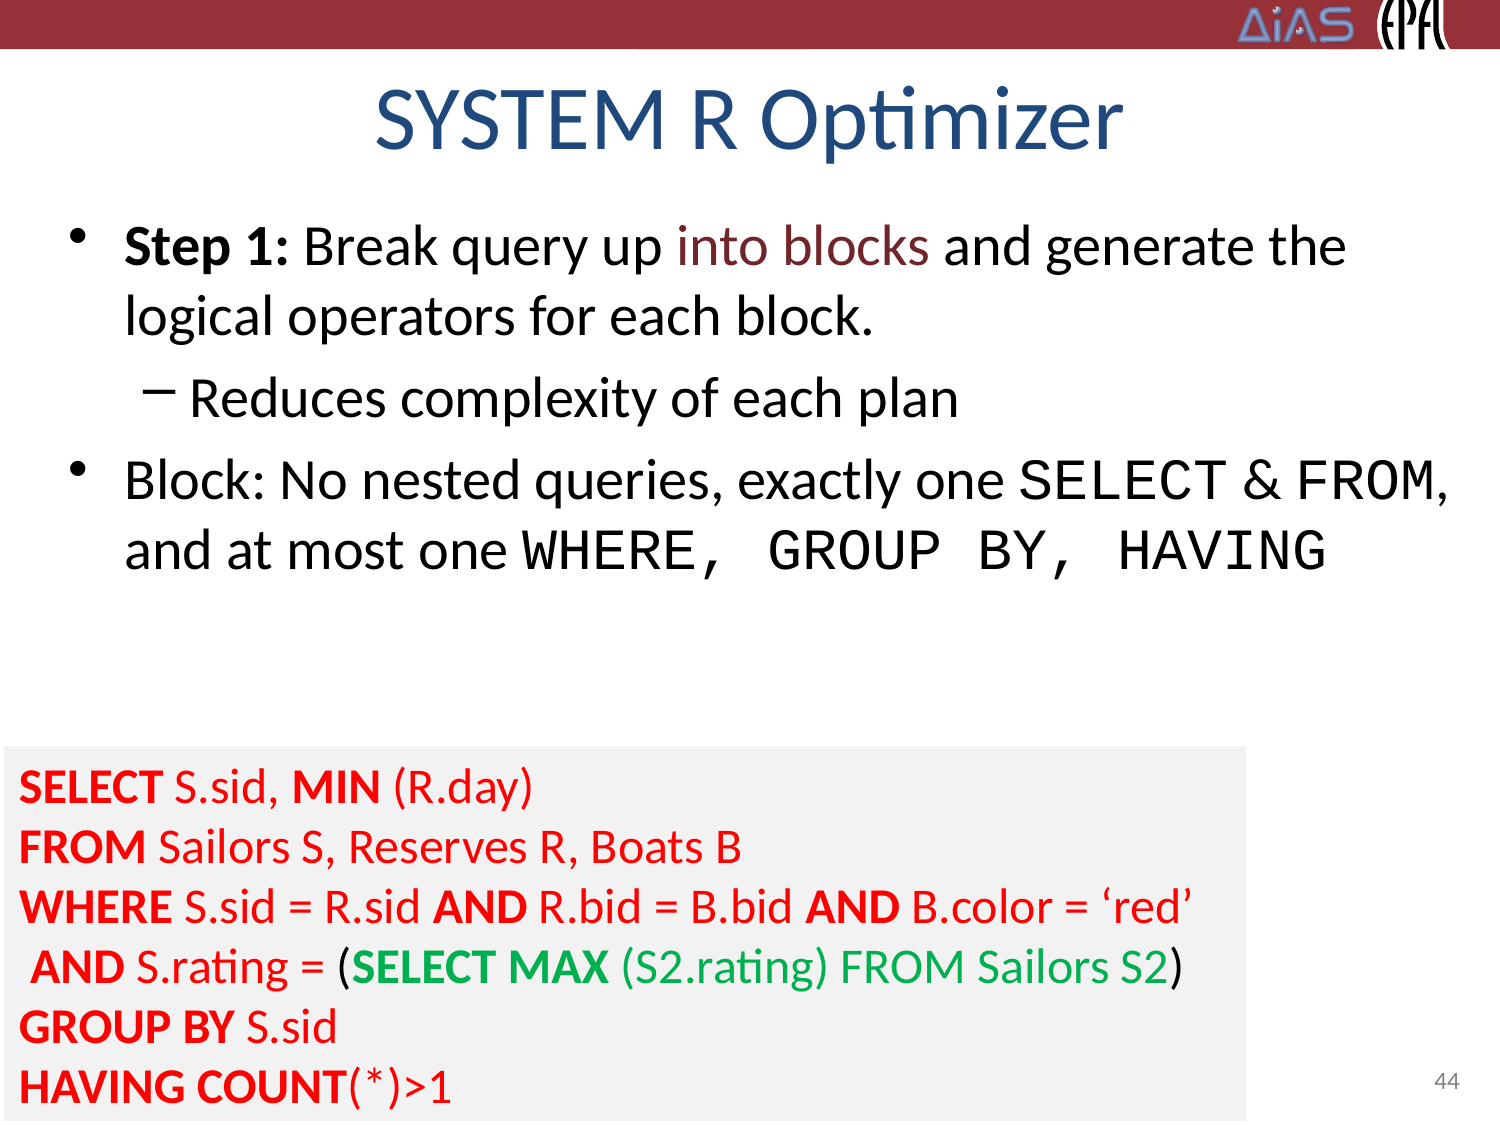

# SYSTEM R Optimizer
Step 1: Break query up into blocks and generate the logical operators for each block.
Reduces complexity of each plan
Block: No nested queries, exactly one SELECT & FROM, and at most one WHERE, GROUP BY, HAVING
SELECT S.sid, MIN (R.day)
FROM Sailors S, Reserves R, Boats B
WHERE S.sid = R.sid AND R.bid = B.bid AND B.color = ‘red’
 AND S.rating = (SELECT MAX (S2.rating) FROM Sailors S2)
GROUP BY S.sid
HAVING COUNT(*)>1
44